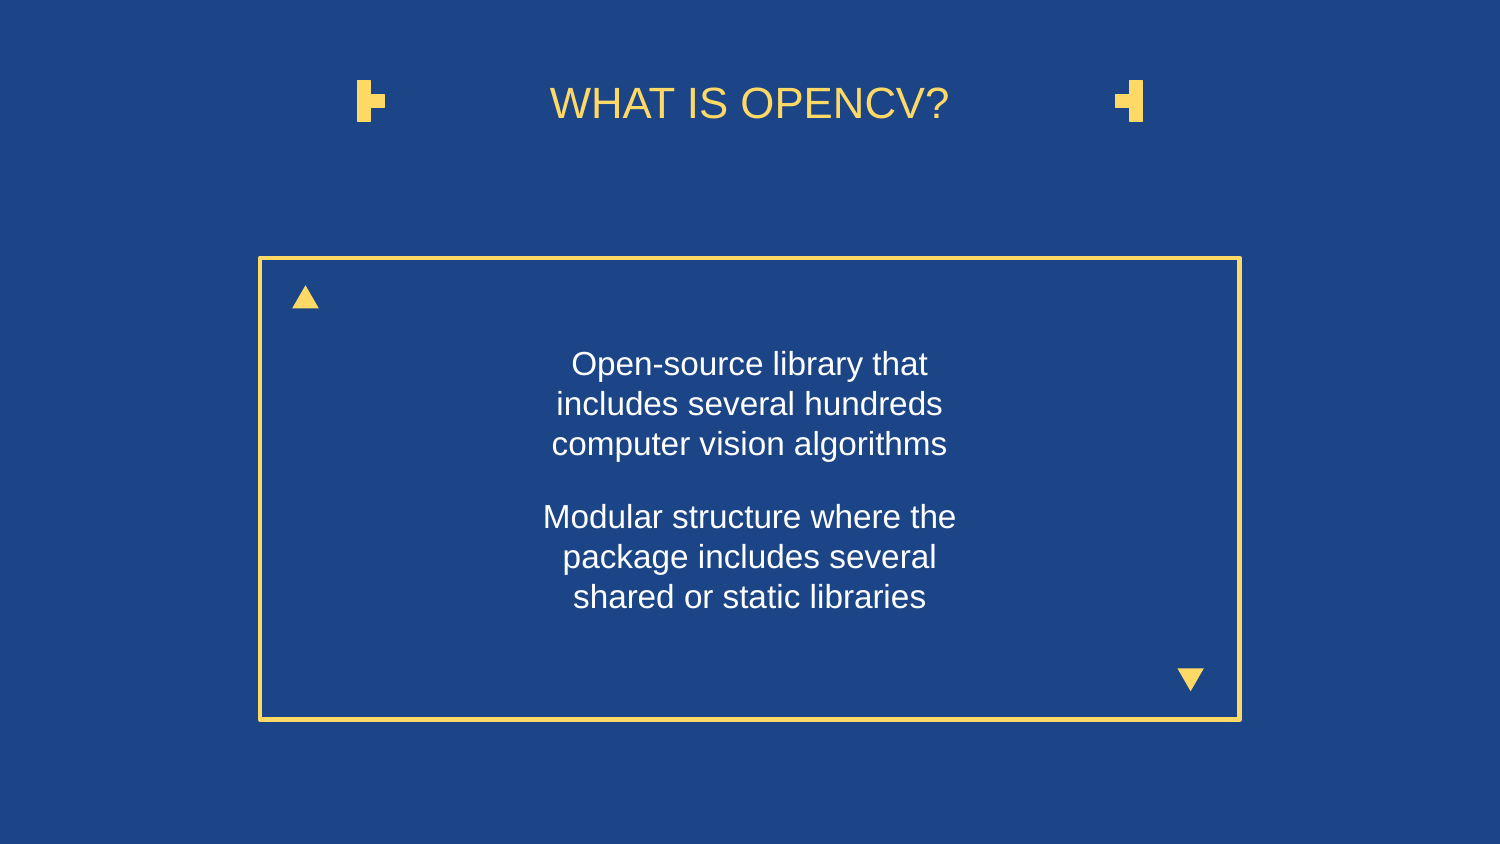

# WHAT IS OPENCV?

Open-source library that includes several hundreds computer vision algorithms
Modular structure where the package includes several shared or static libraries